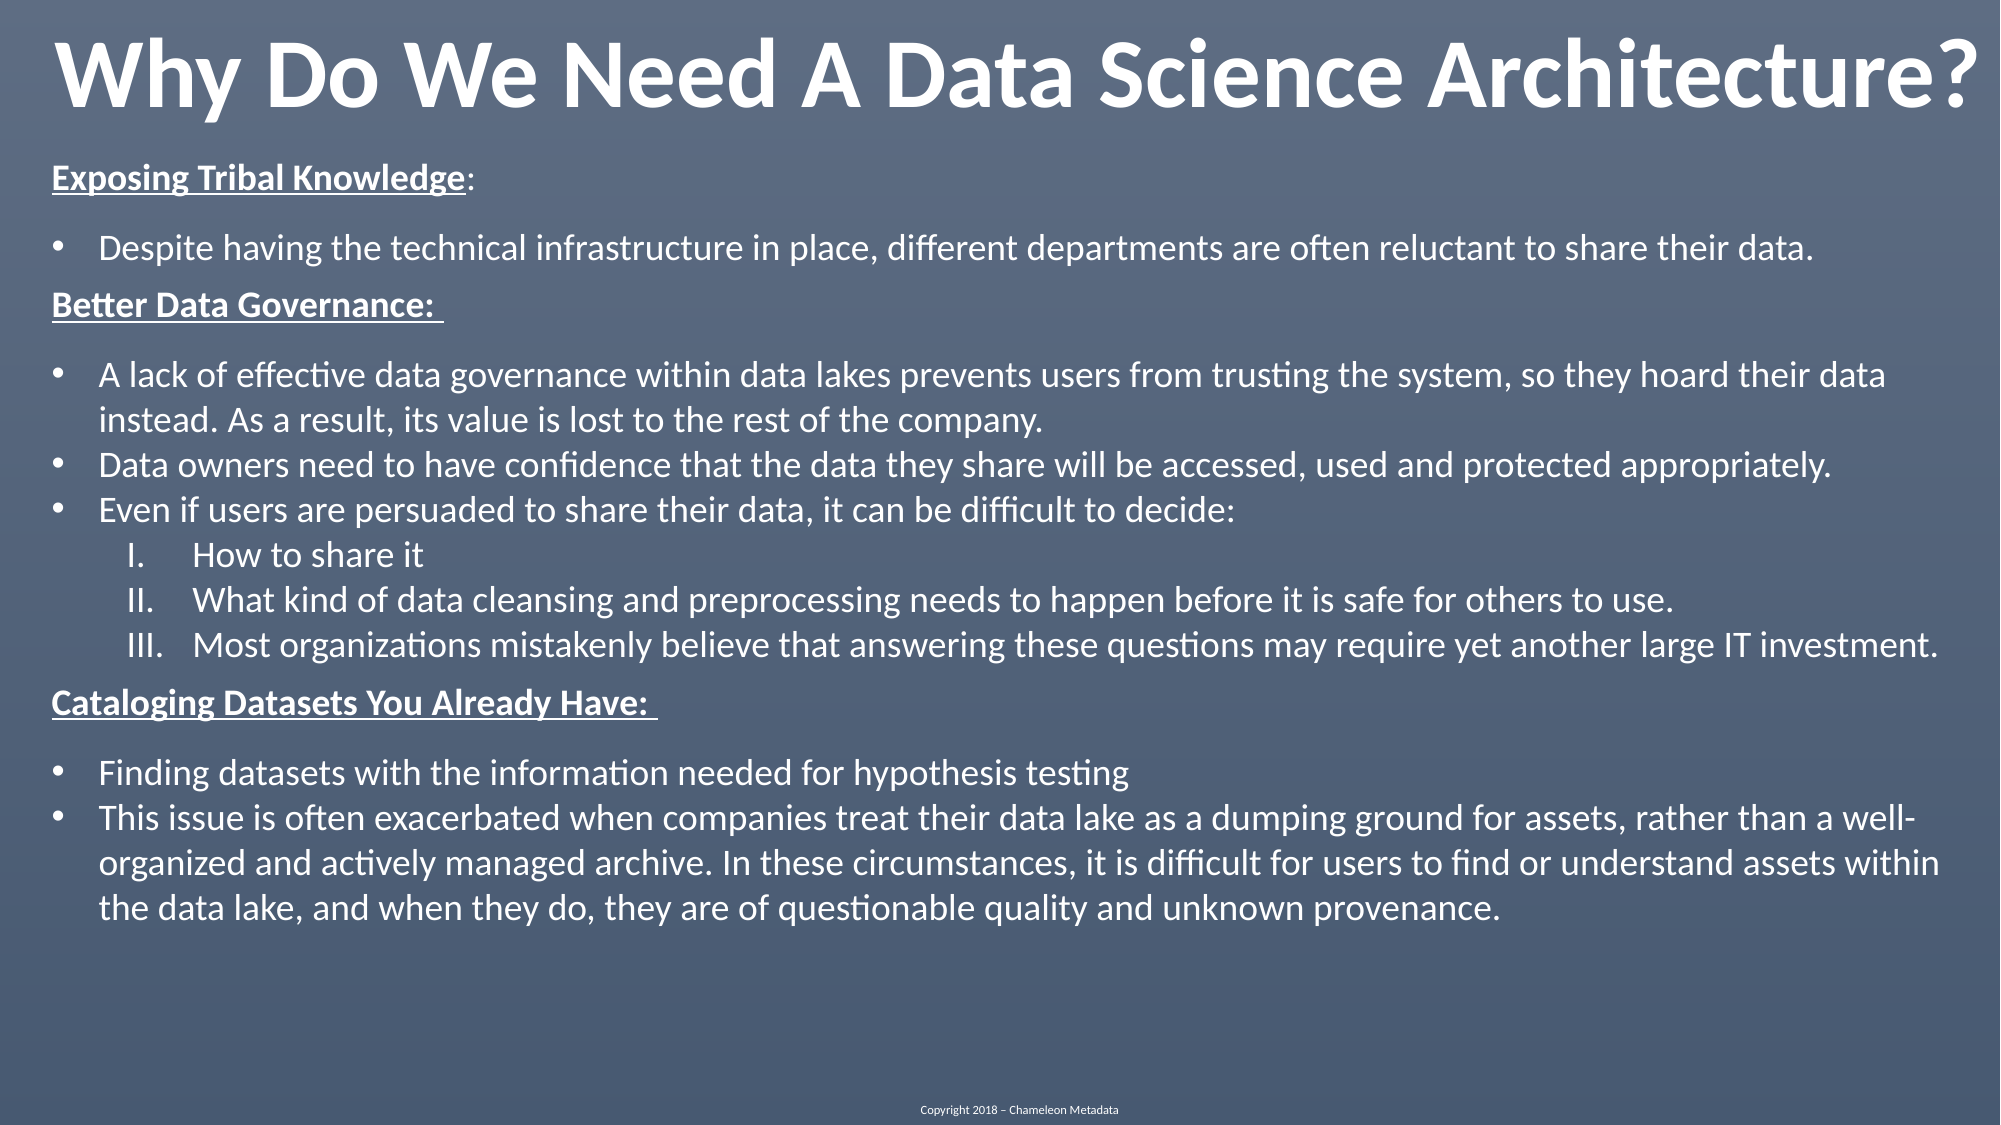

Why Do We Need A Data Science Architecture?
Exposing Tribal Knowledge:
Despite having the technical infrastructure in place, different departments are often reluctant to share their data.
Better Data Governance:
A lack of effective data governance within data lakes prevents users from trusting the system, so they hoard their data instead. As a result, its value is lost to the rest of the company.
Data owners need to have confidence that the data they share will be accessed, used and protected appropriately.
Even if users are persuaded to share their data, it can be difficult to decide:
How to share it
What kind of data cleansing and preprocessing needs to happen before it is safe for others to use.
Most organizations mistakenly believe that answering these questions may require yet another large IT investment.
Cataloging Datasets You Already Have:
Finding datasets with the information needed for hypothesis testing
This issue is often exacerbated when companies treat their data lake as a dumping ground for assets, rather than a well-organized and actively managed archive. In these circumstances, it is difficult for users to find or understand assets within the data lake, and when they do, they are of questionable quality and unknown provenance.
Copyright 2018 – Chameleon Metadata